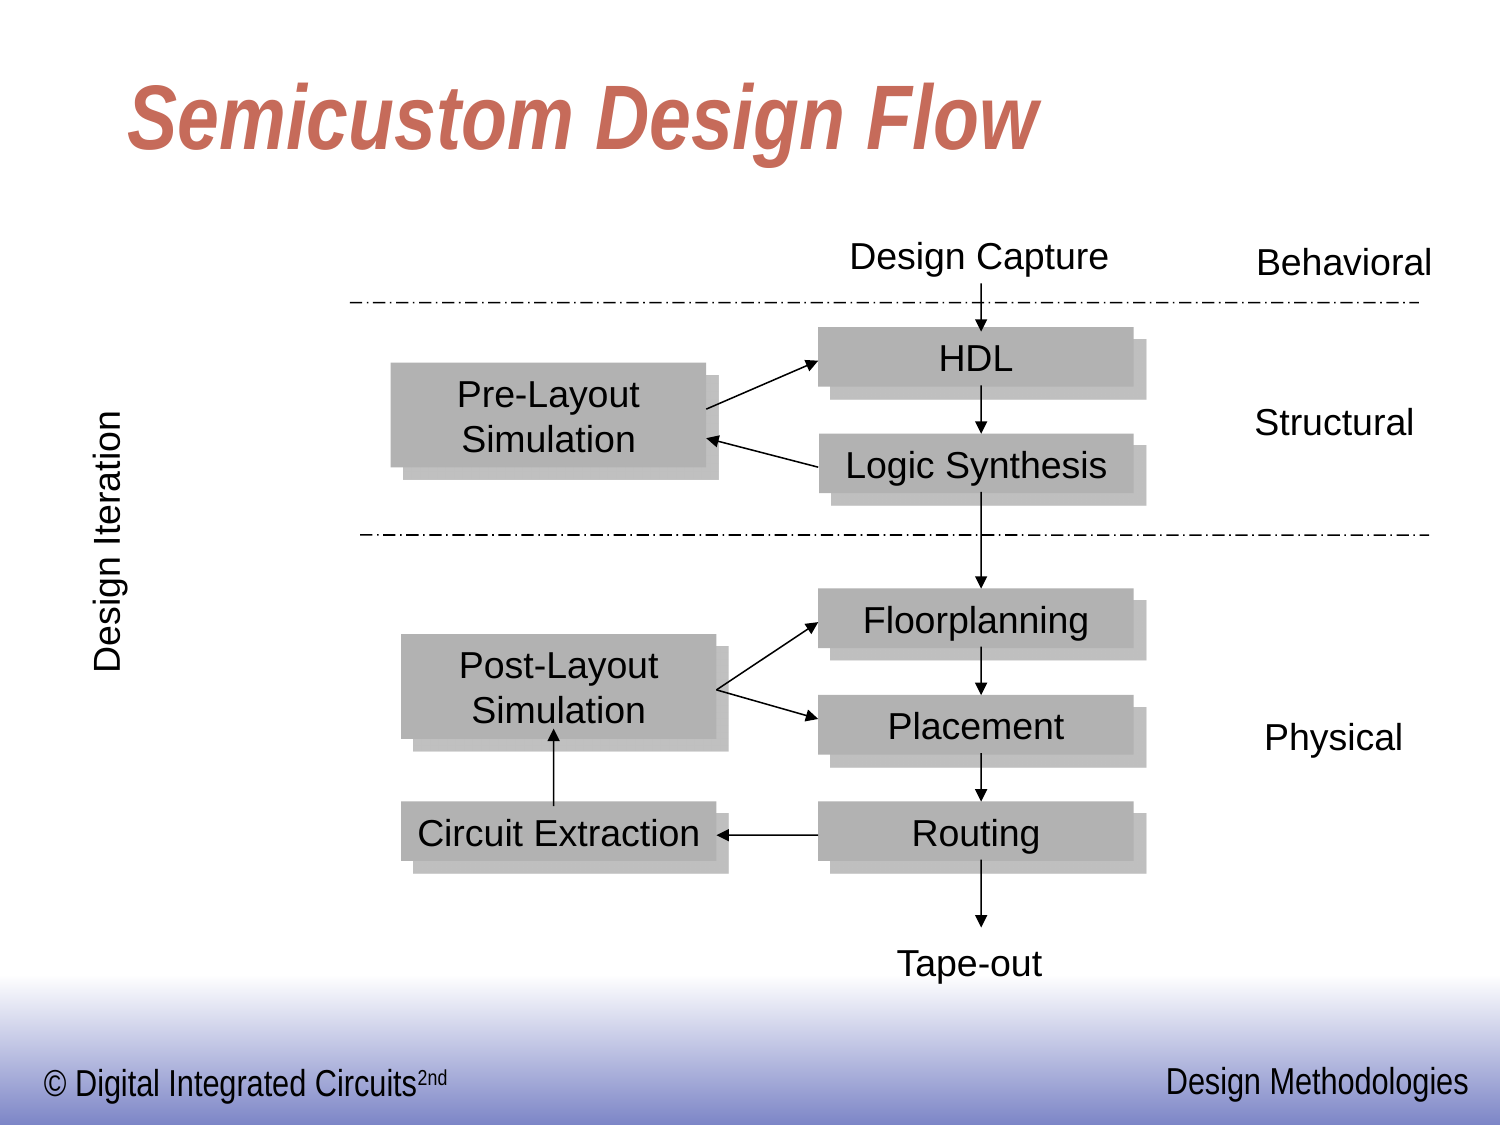

# Semicustom Design Flow
Design Capture
Behavioral

HDL

Pre-Layout Simulation

Structural
Logic Synthesis

Floorplanning

Post-Layout Simulation

Placement
Physical

Circuit Extraction
Routing

Tape-out

Design Iteration